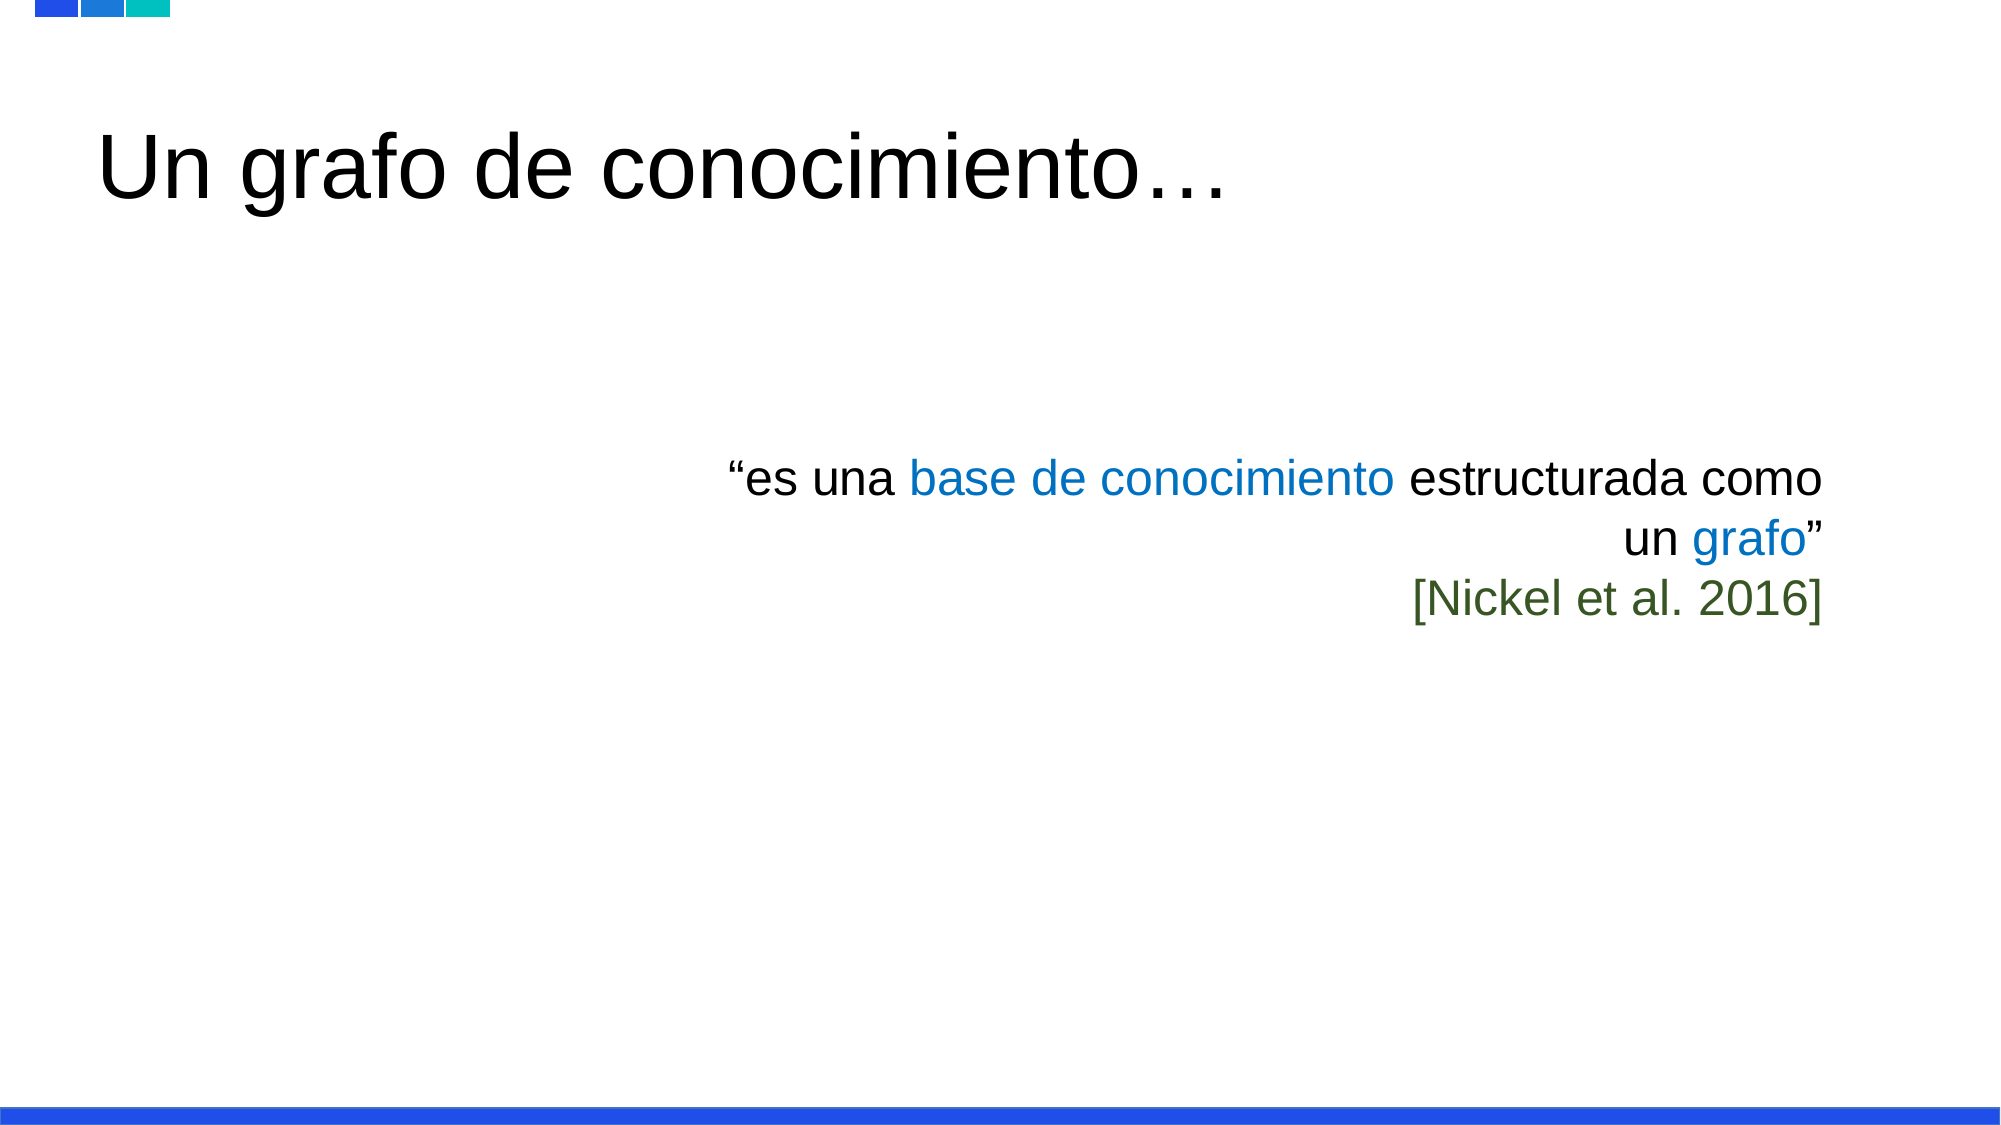

# Un grafo de conocimiento…
“es una base de conocimiento estructurada como un grafo”
[Nickel et al. 2016]